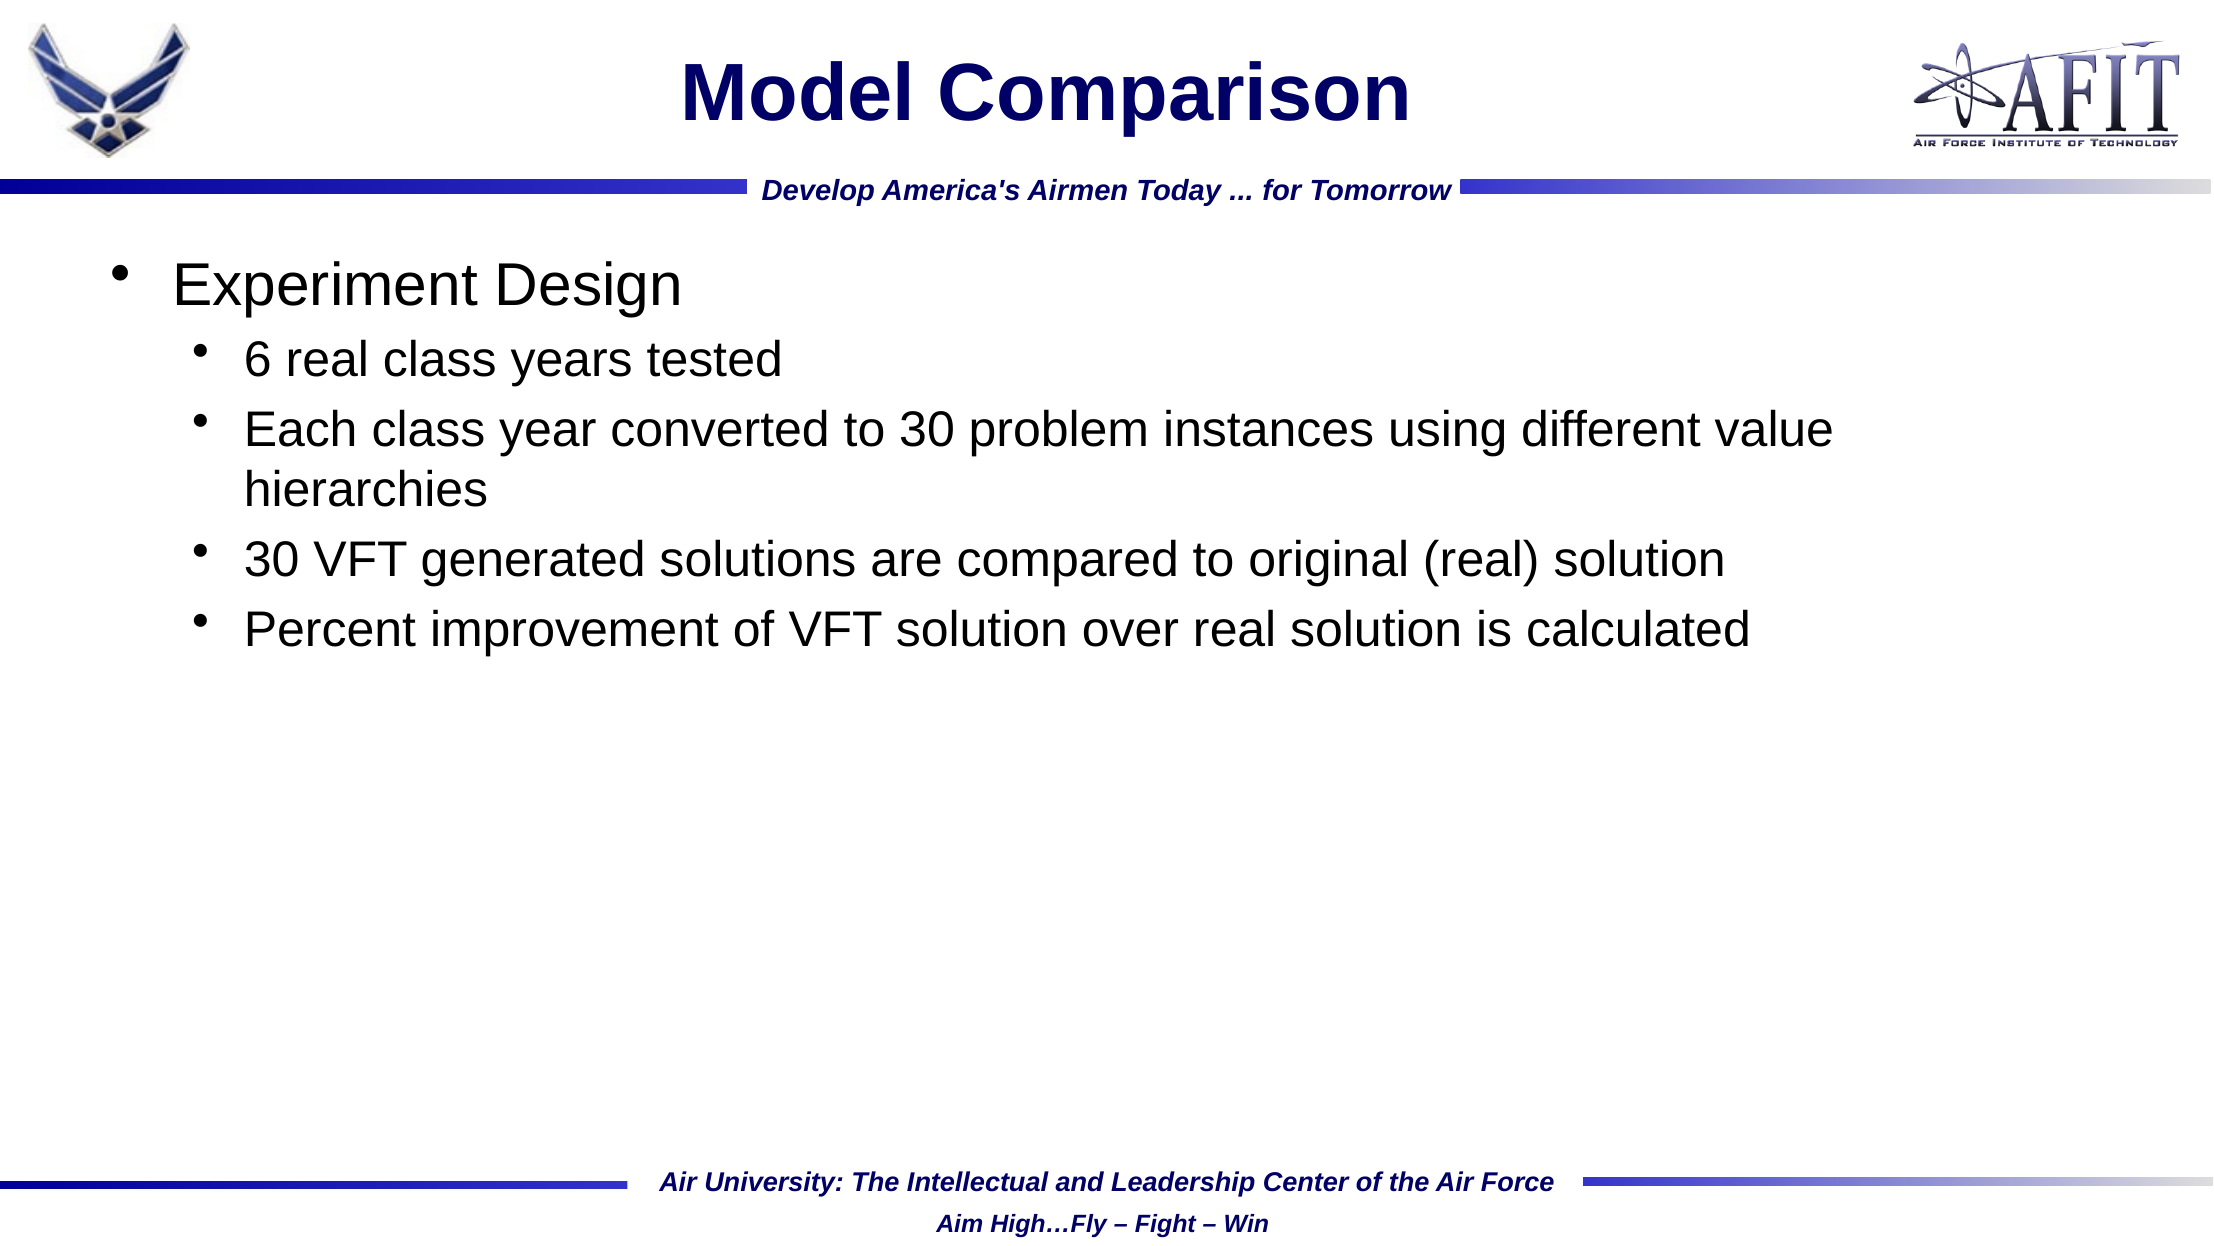

# Model Comparison

Experiment Design
6 real class years tested
Each class year converted to 30 problem instances using different value hierarchies
30 VFT generated solutions are compared to original (real) solution
Percent improvement of VFT solution over real solution is calculated